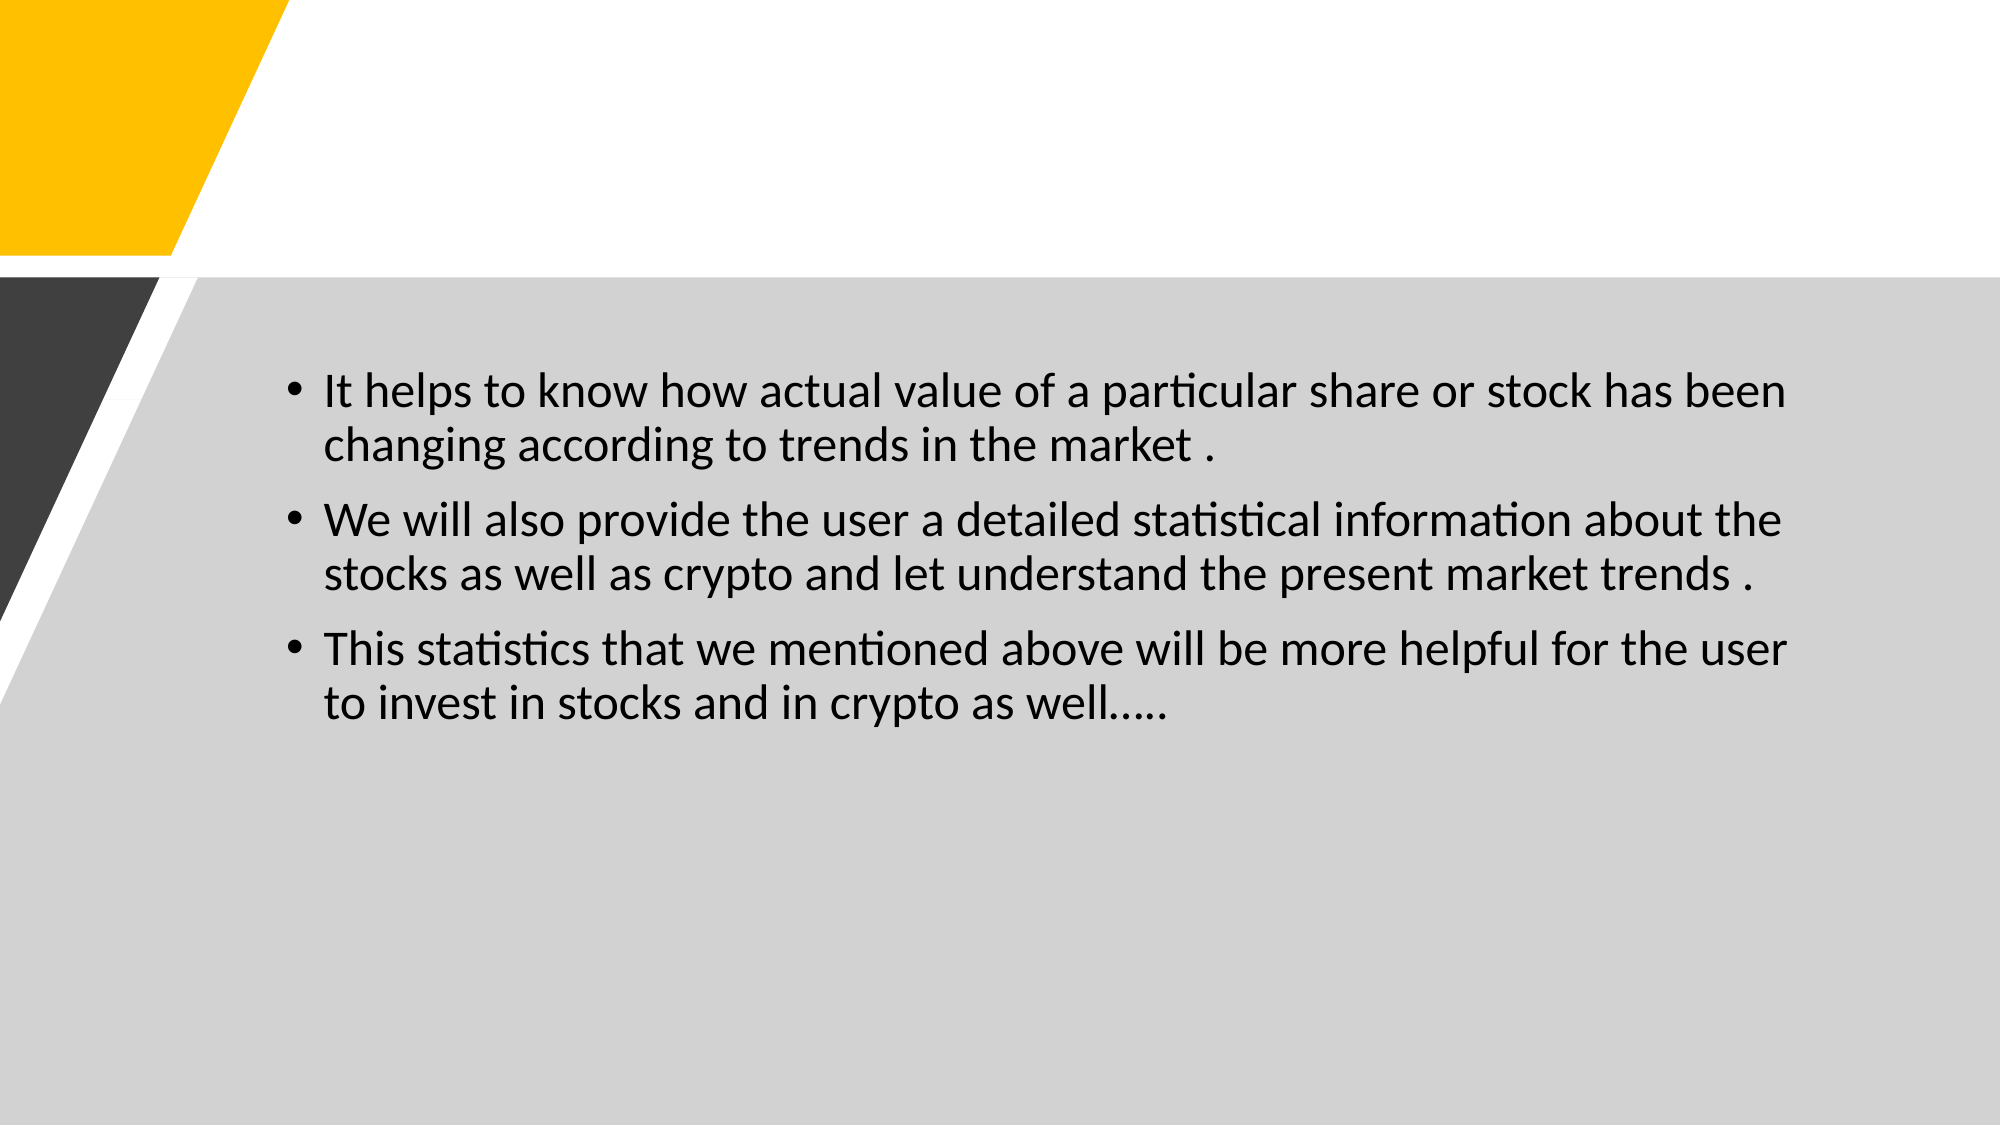

#

It helps to know how actual value of a particular share or stock has been changing according to trends in the market .
We will also provide the user a detailed statistical information about the stocks as well as crypto and let understand the present market trends .
This statistics that we mentioned above will be more helpful for the user to invest in stocks and in crypto as well…..